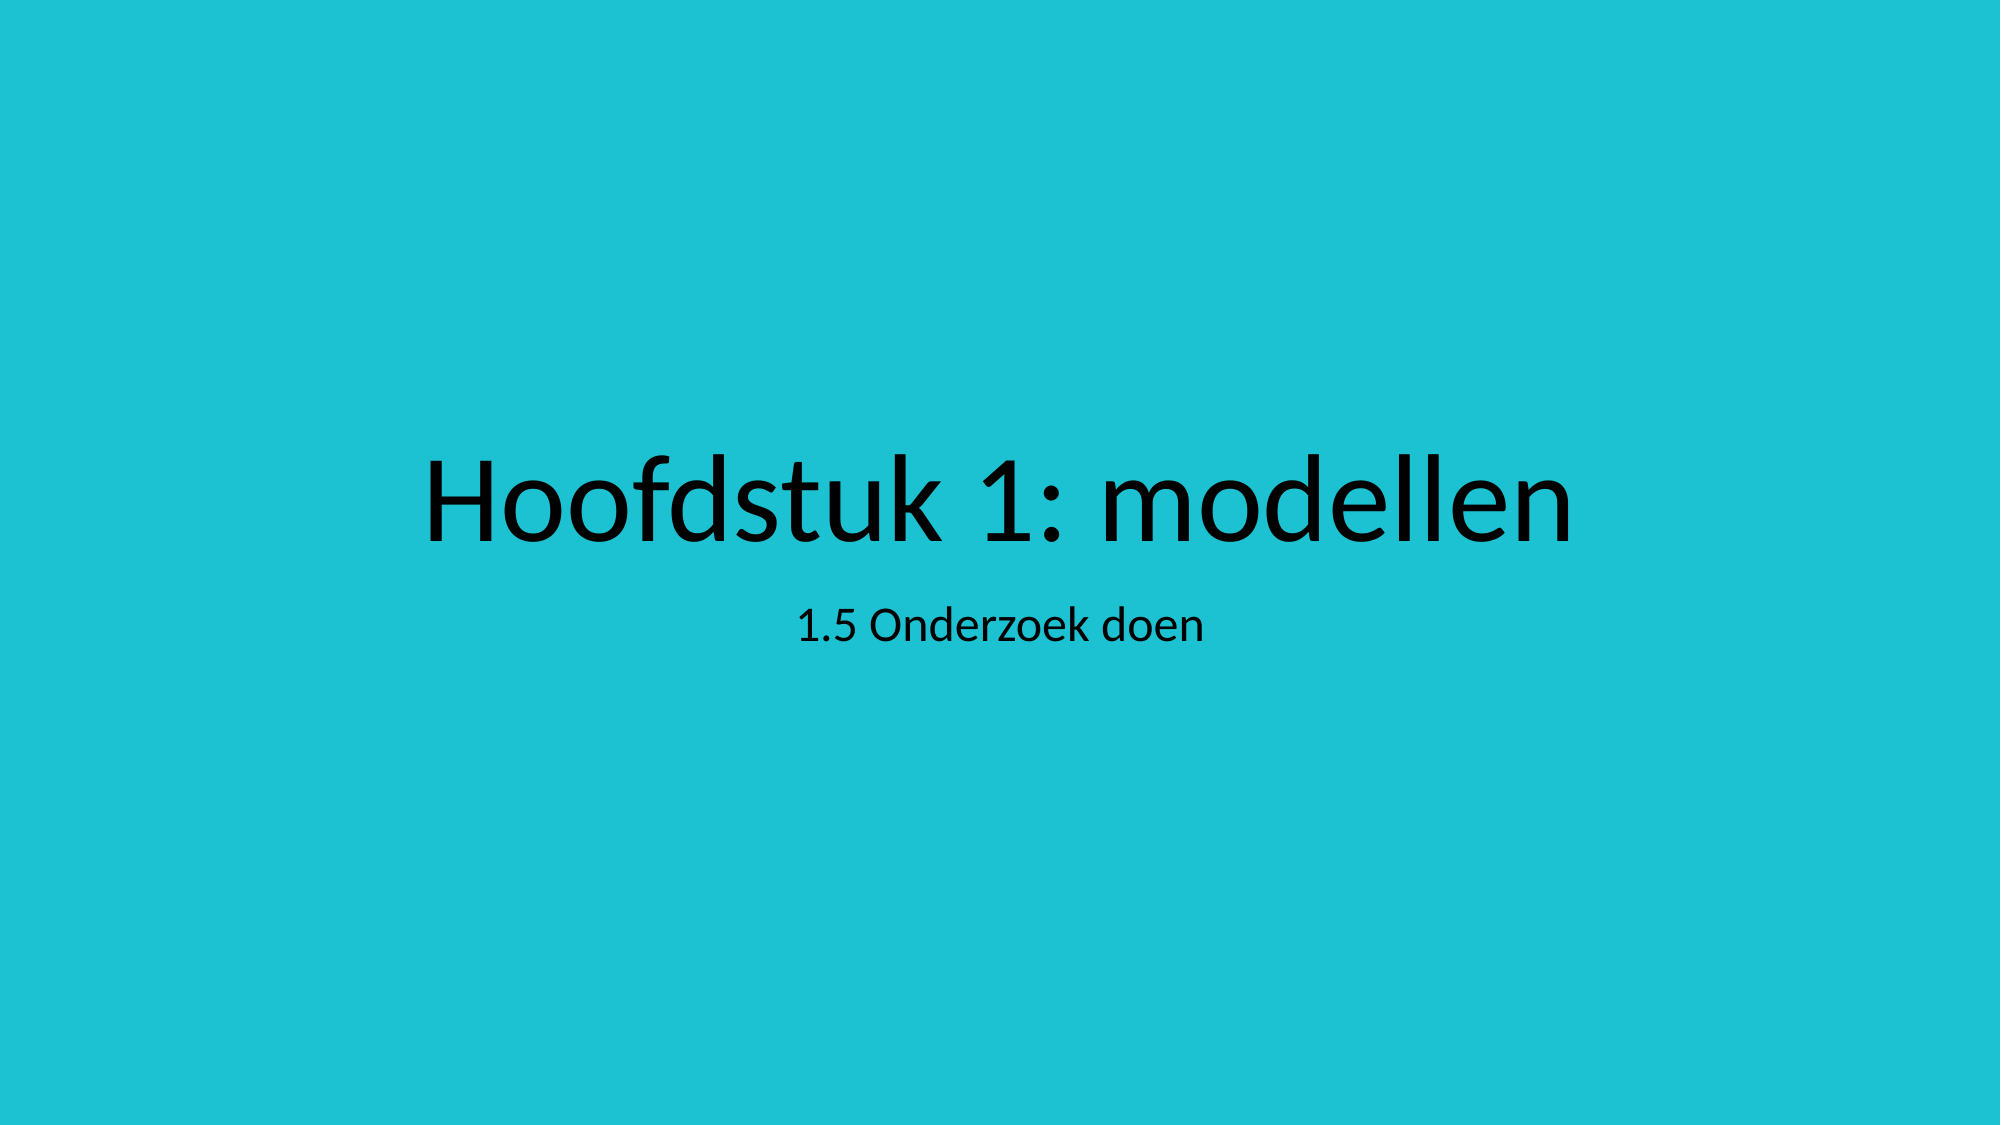

# Hoofdstuk 1: modellen
1.5 Onderzoek doen